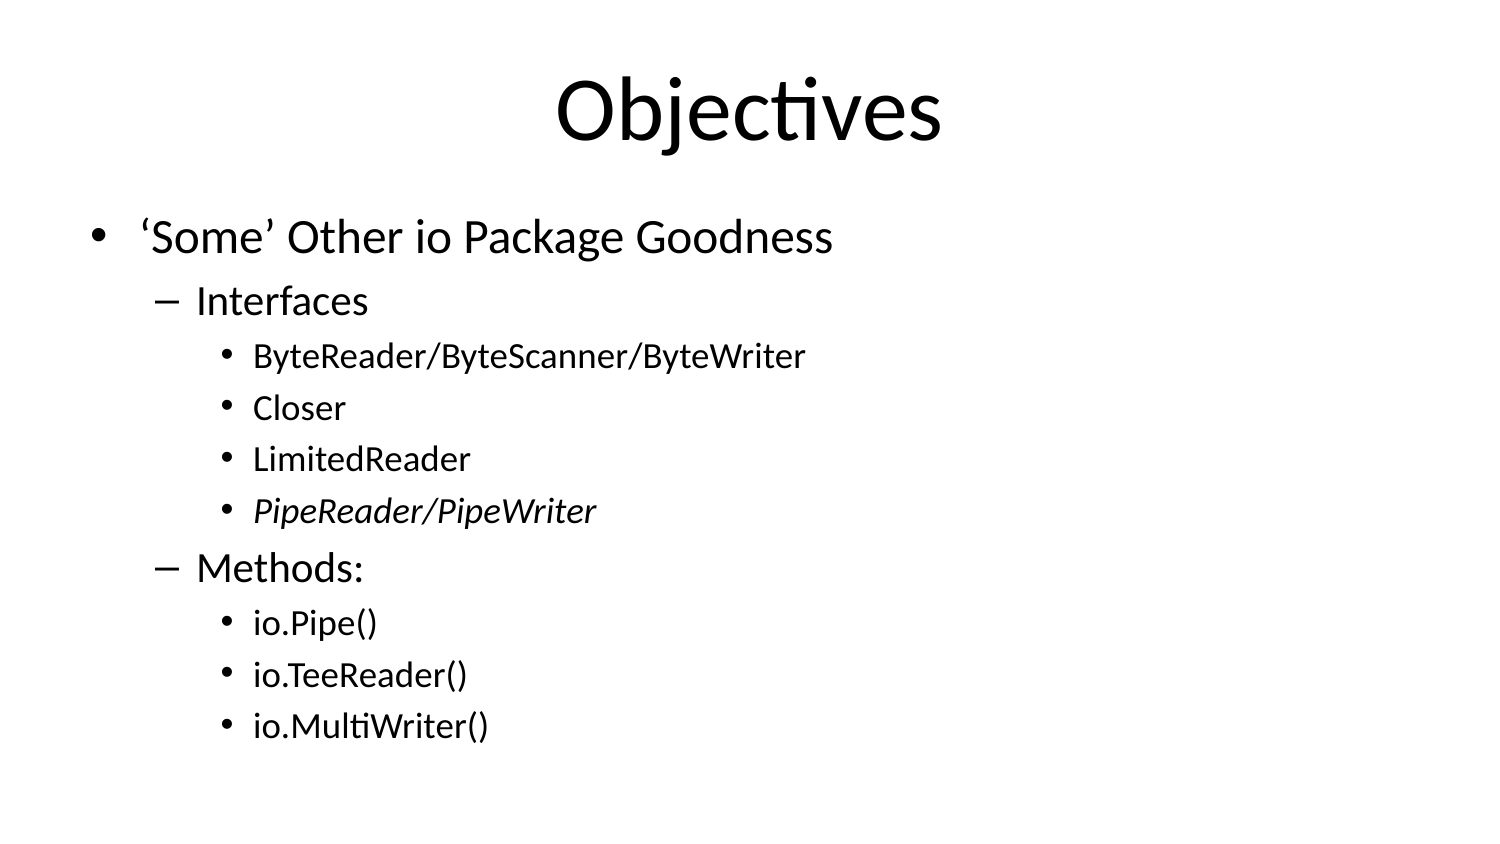

# Objectives
‘Some’ Other io Package Goodness
Interfaces
ByteReader/ByteScanner/ByteWriter
Closer
LimitedReader
PipeReader/PipeWriter
Methods:
io.Pipe()
io.TeeReader()
io.MultiWriter()